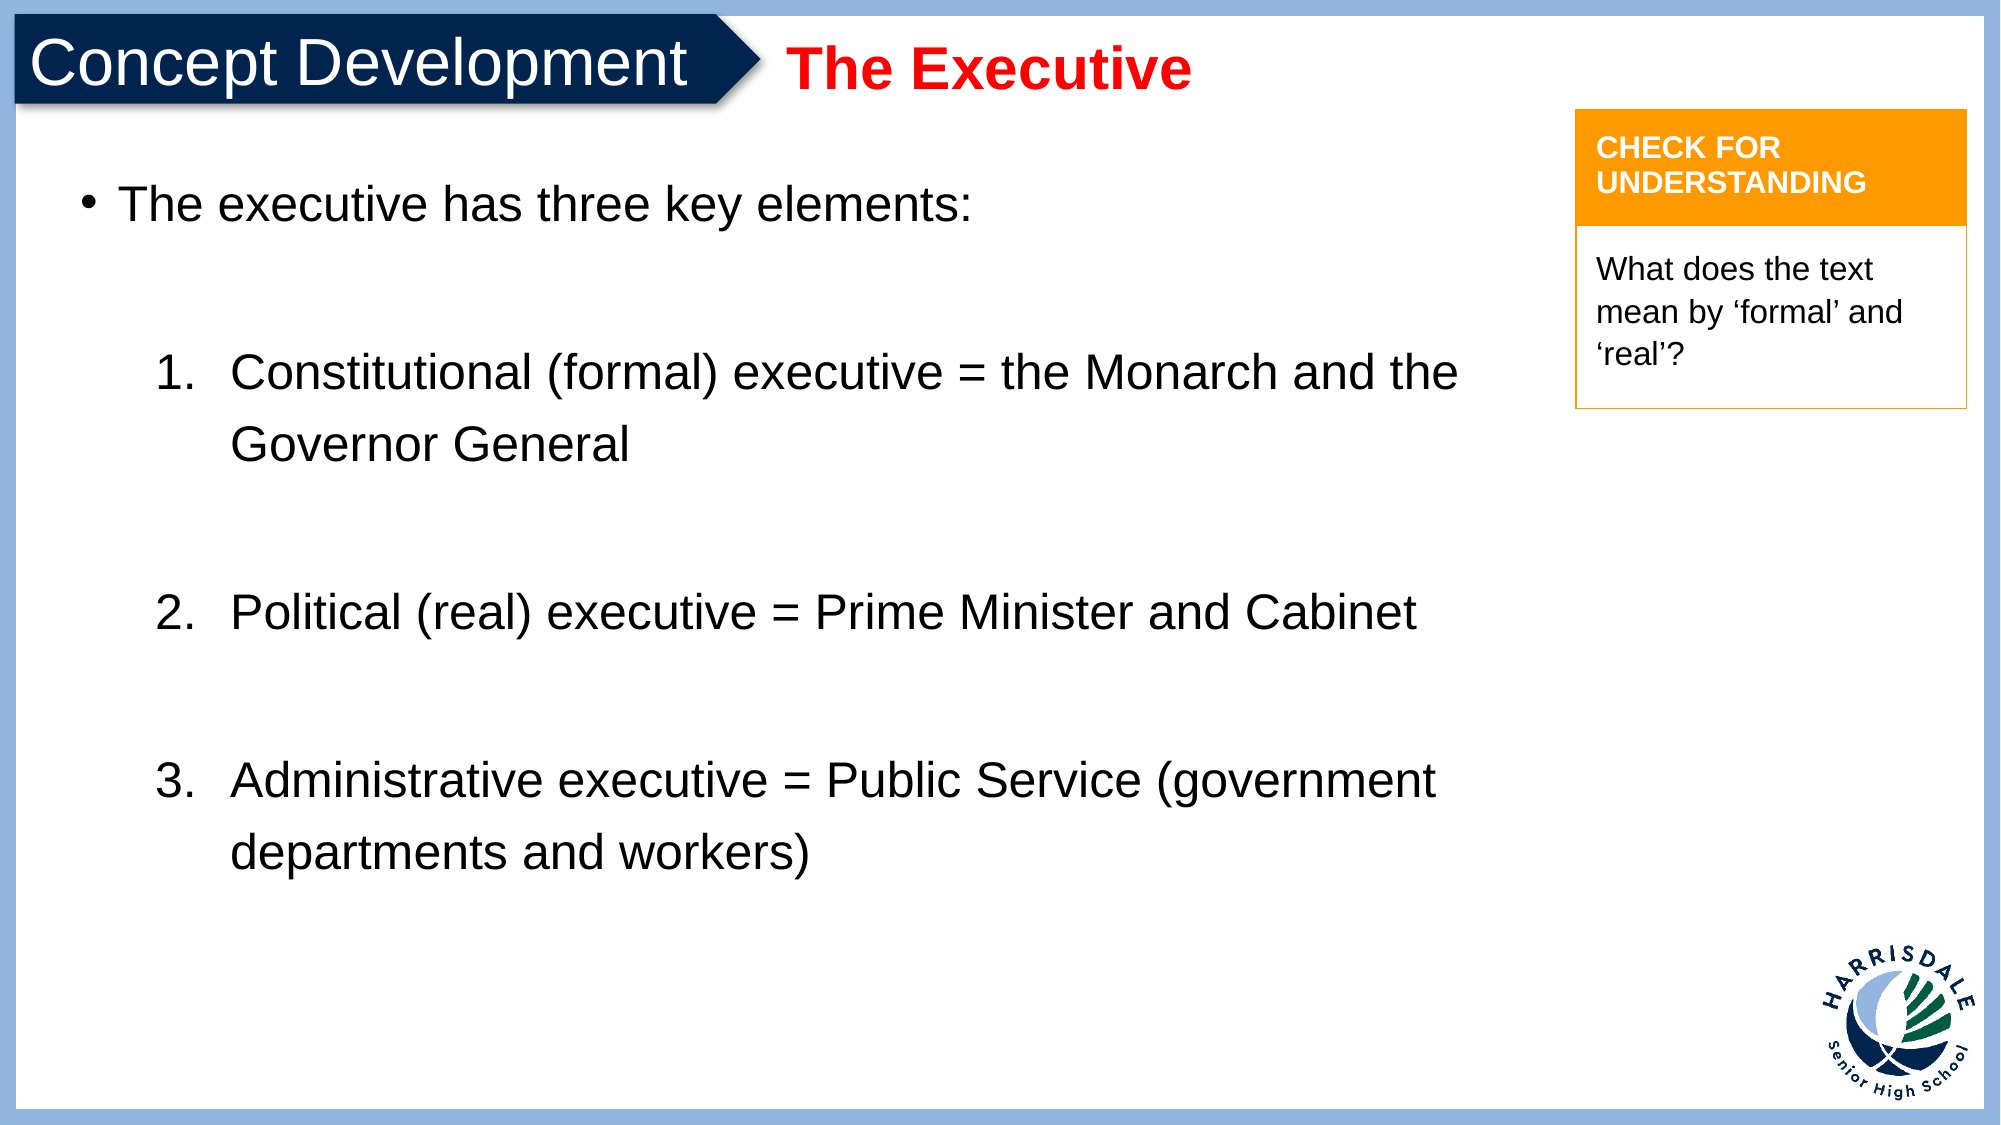

The Executive
| CHECK FOR UNDERSTANDING |
| --- |
| What does the text mean by ‘formal’ and ‘real’? |
The executive has three key elements:

Constitutional (formal) executive = the Monarch and the Governor General

Political (real) executive = Prime Minister and Cabinet

Administrative executive = Public Service (government departments and workers)